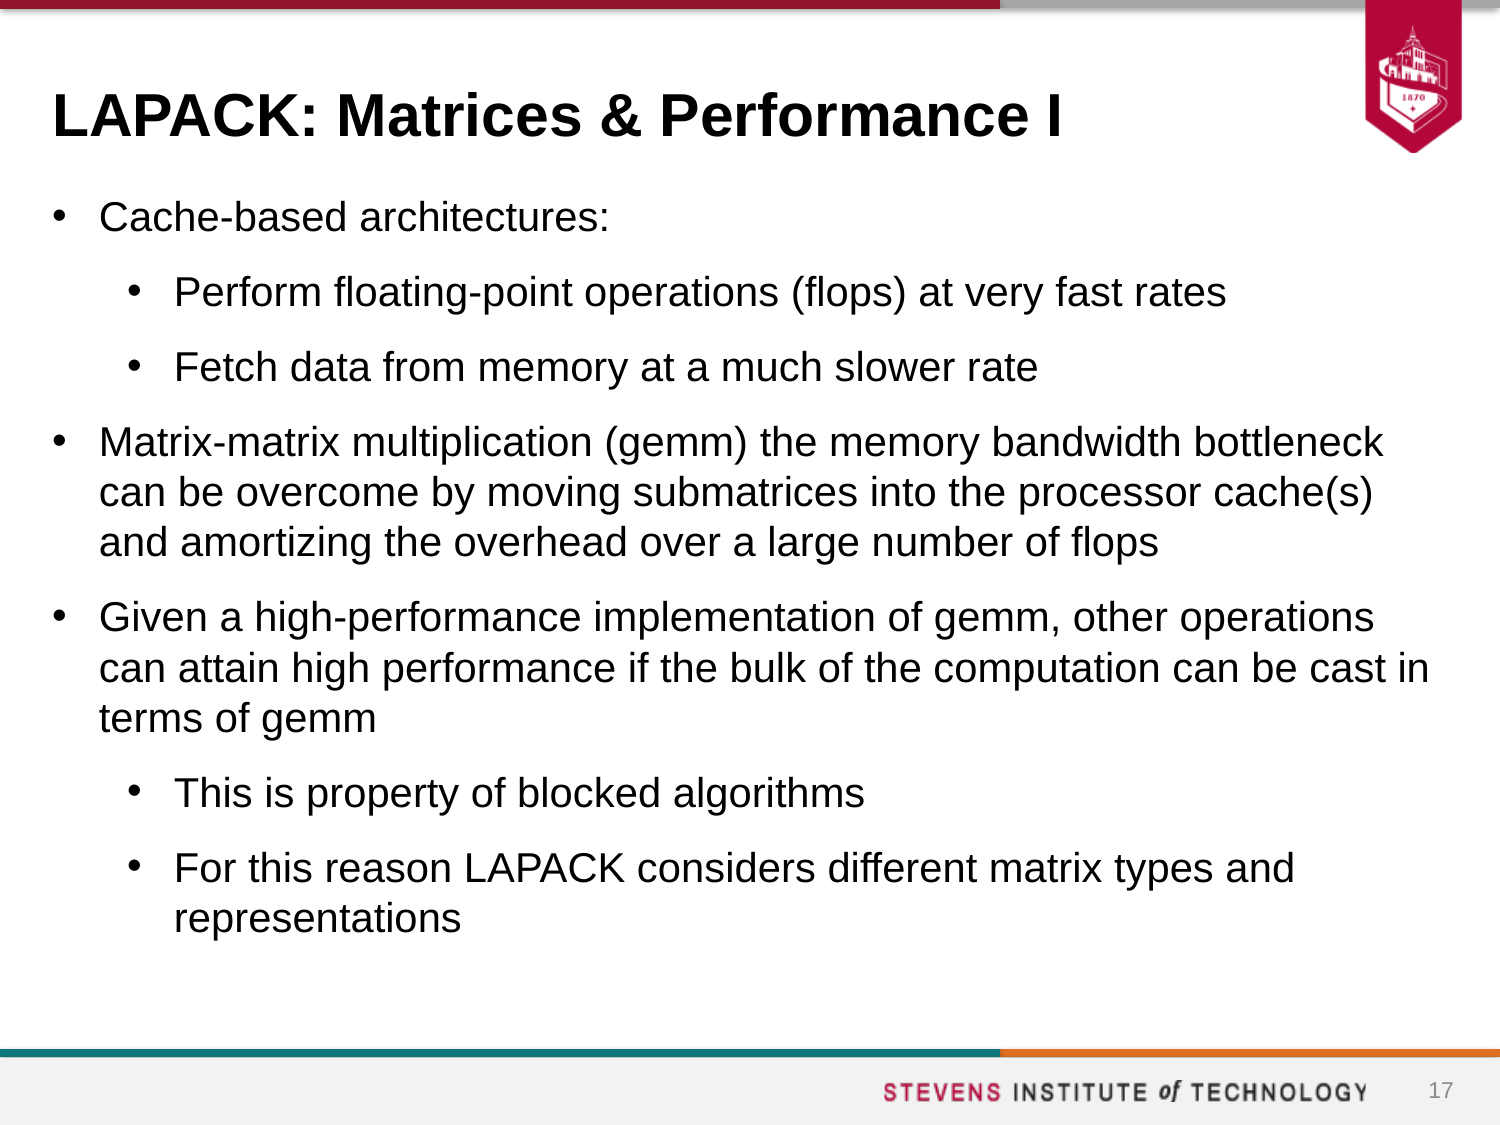

# LAPACK: Matrices & Performance I
Cache-based architectures:
Perform floating-point operations (flops) at very fast rates
Fetch data from memory at a much slower rate
Matrix-matrix multiplication (gemm) the memory bandwidth bottleneck can be overcome by moving submatrices into the processor cache(s) and amortizing the overhead over a large number of flops
Given a high-performance implementation of gemm, other operations can attain high performance if the bulk of the computation can be cast in terms of gemm
This is property of blocked algorithms
For this reason LAPACK considers different matrix types and representations
17